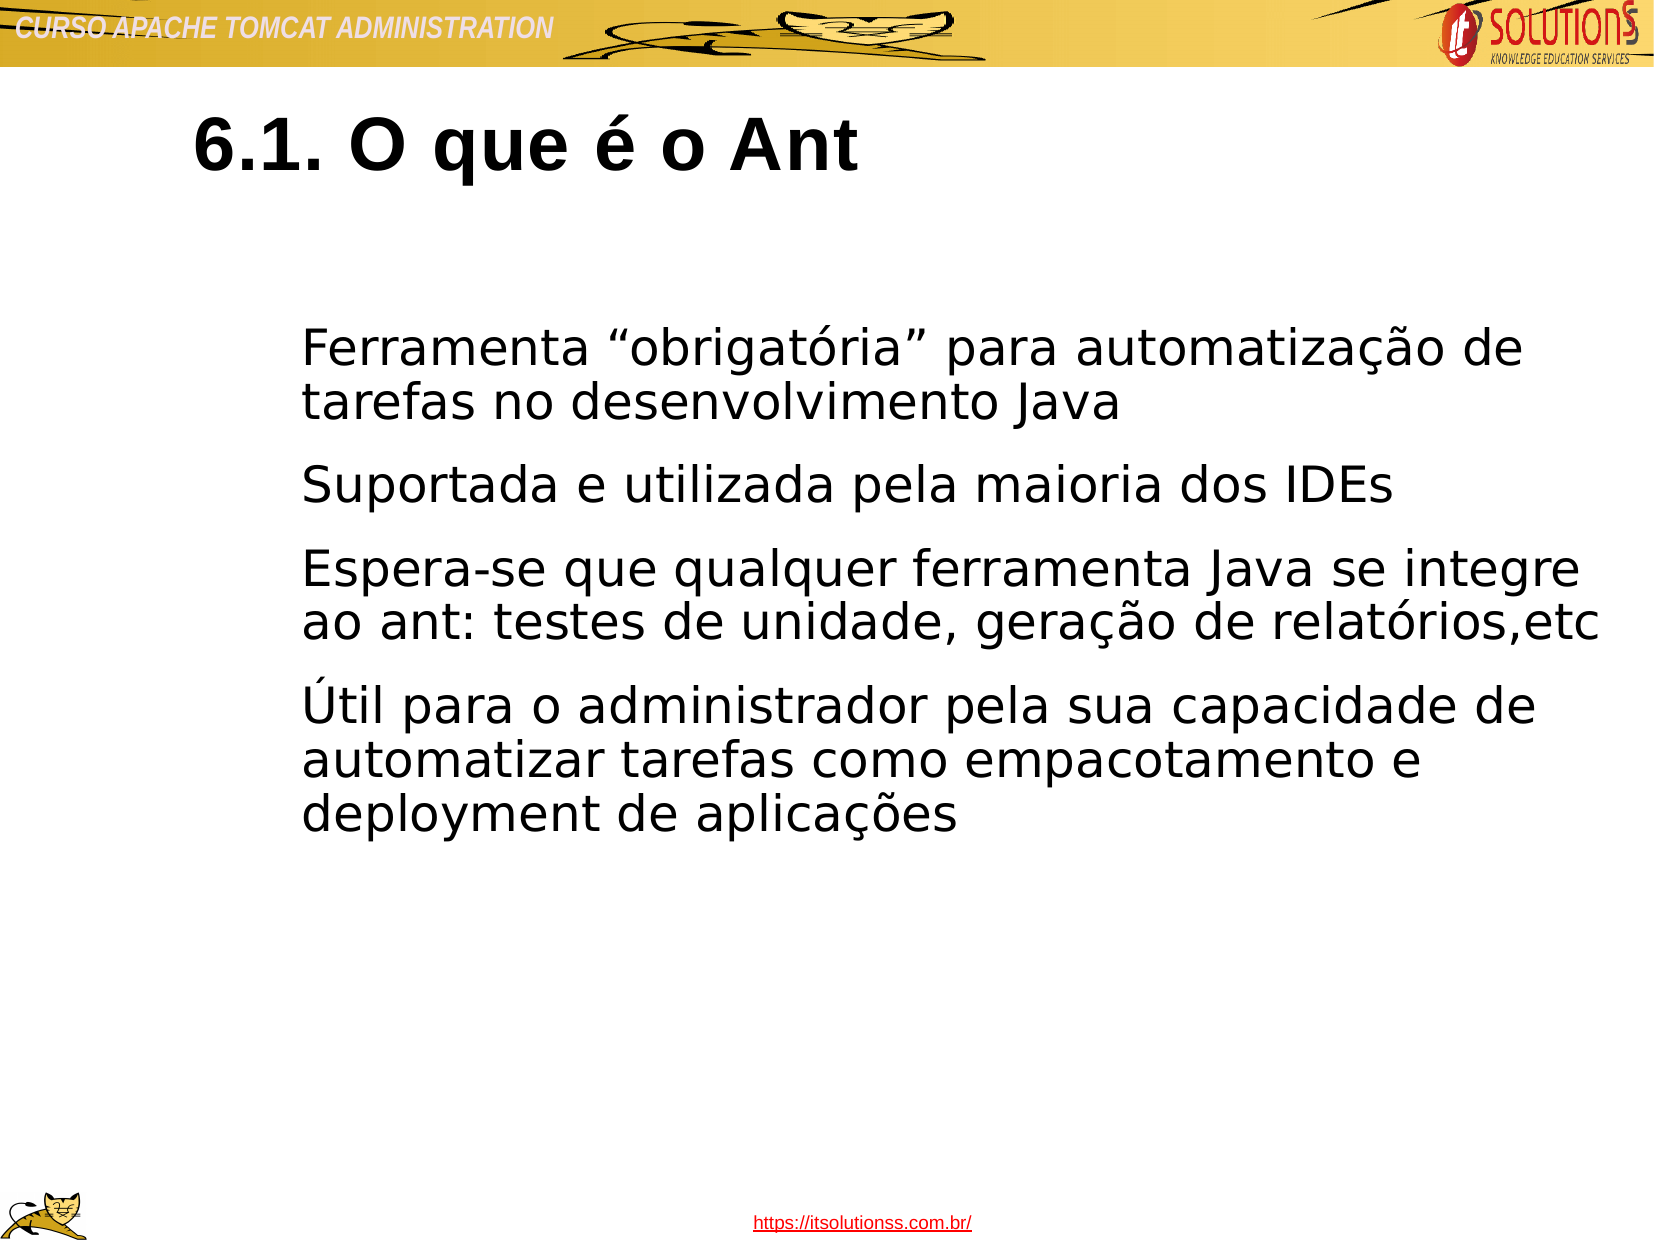

6.1. O que é o Ant
Ferramenta “obrigatória” para automatização de tarefas no desenvolvimento Java
Suportada e utilizada pela maioria dos IDEs
Espera-se que qualquer ferramenta Java se integre ao ant: testes de unidade, geração de relatórios,etc
Útil para o administrador pela sua capacidade de automatizar tarefas como empacotamento e deployment de aplicações